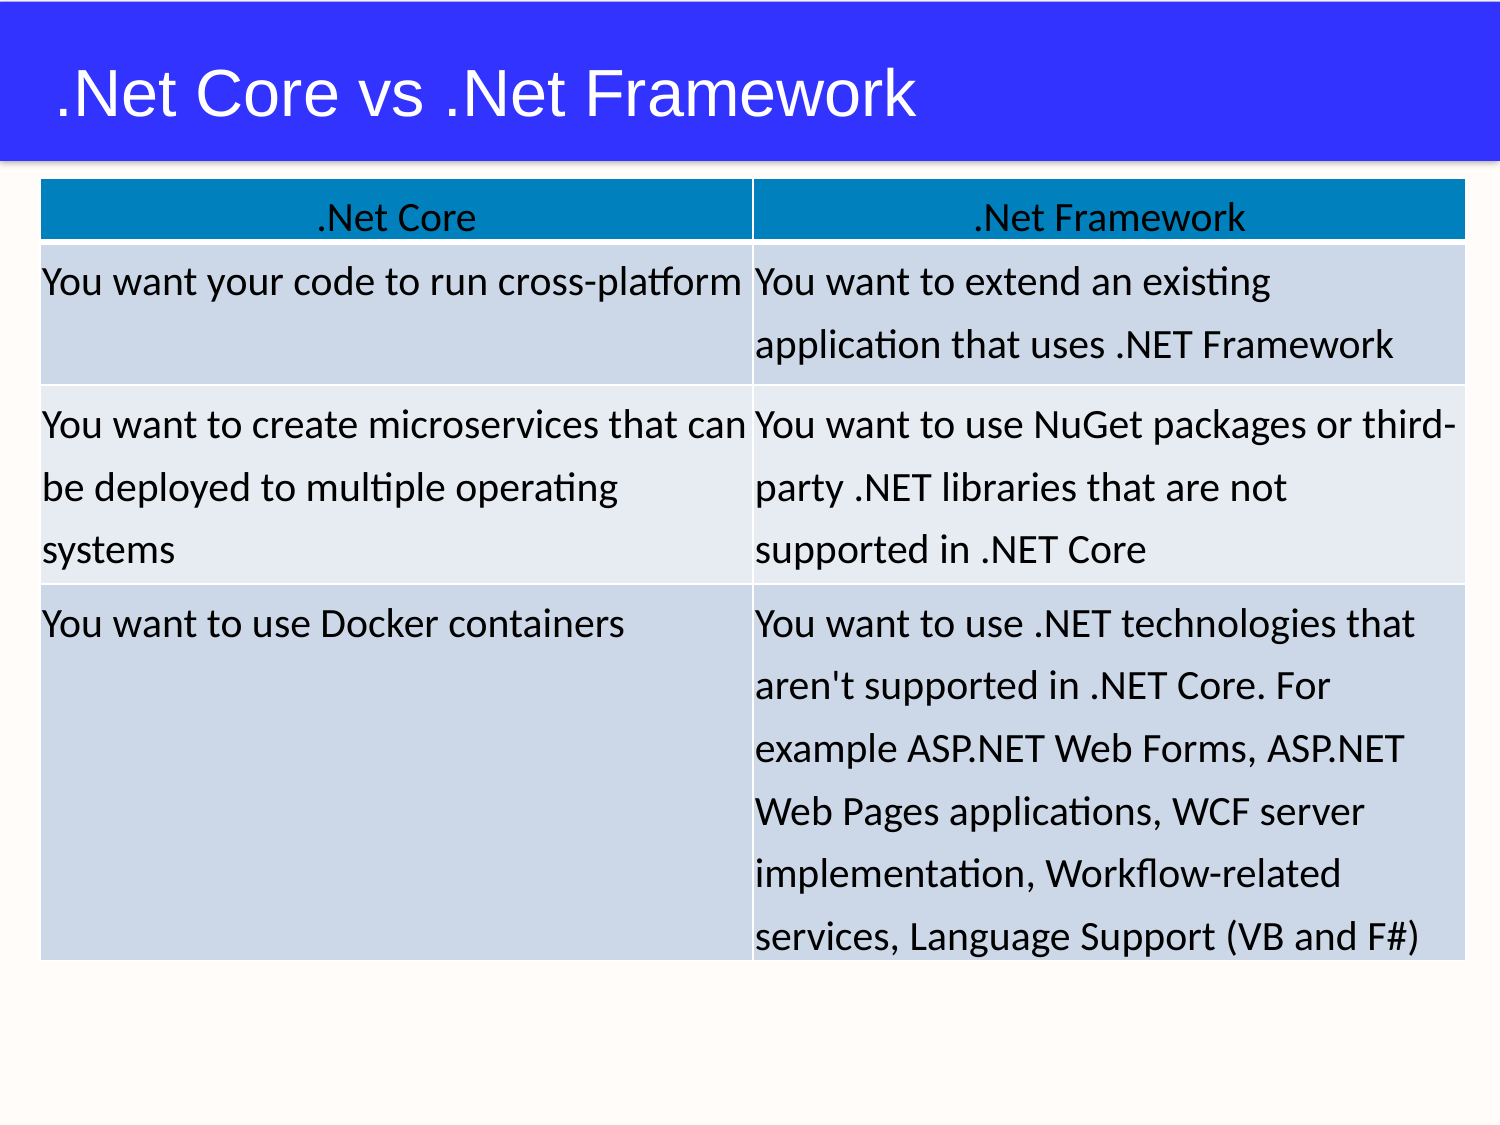

# .Net Core vs .Net Framework
| .Net Core | .Net Framework |
| --- | --- |
| You want your code to run cross-platform | You want to extend an existing application that uses .NET Framework |
| You want to create microservices that can be deployed to multiple operating systems | You want to use NuGet packages or third-party .NET libraries that are not supported in .NET Core |
| You want to use Docker containers | You want to use .NET technologies that aren't supported in .NET Core. For example ASP.NET Web Forms, ASP.NET Web Pages applications, WCF server implementation, Workflow-related services, Language Support (VB and F#) |